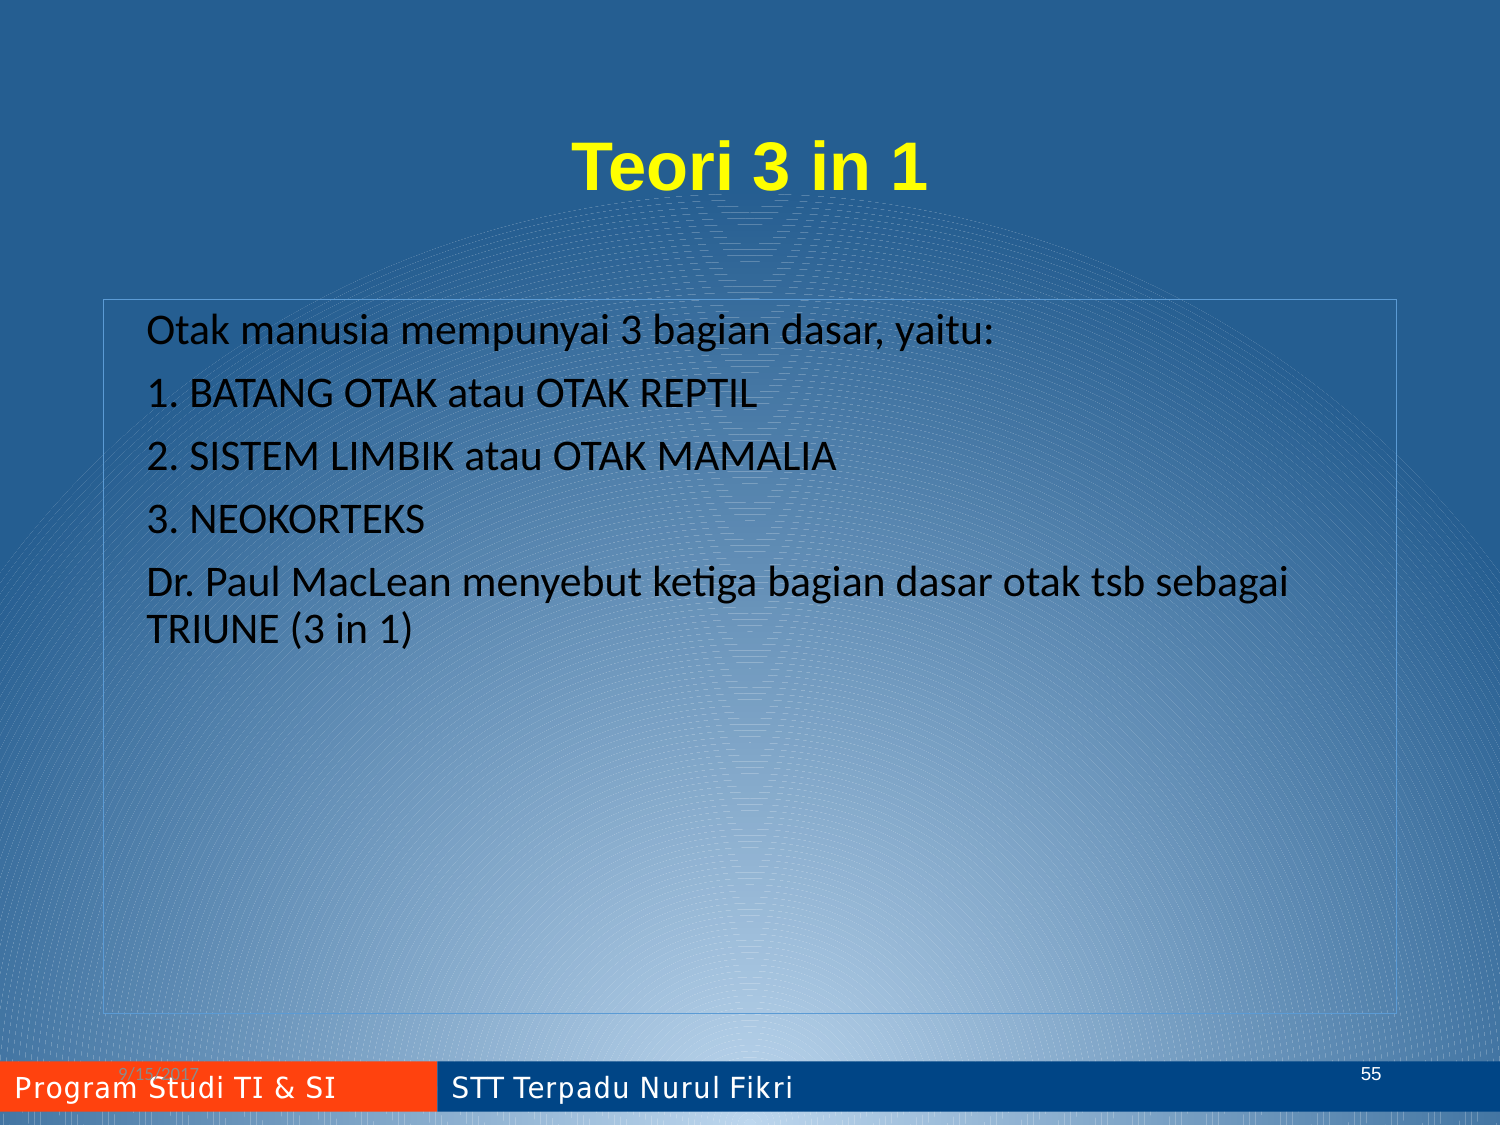

# Teori 3 in 1
	Otak manusia mempunyai 3 bagian dasar, yaitu:
	1. BATANG OTAK atau OTAK REPTIL
	2. SISTEM LIMBIK atau OTAK MAMALIA
	3. NEOKORTEKS
	Dr. Paul MacLean menyebut ketiga bagian dasar otak tsb sebagai TRIUNE (3 in 1)
9/15/2017
55